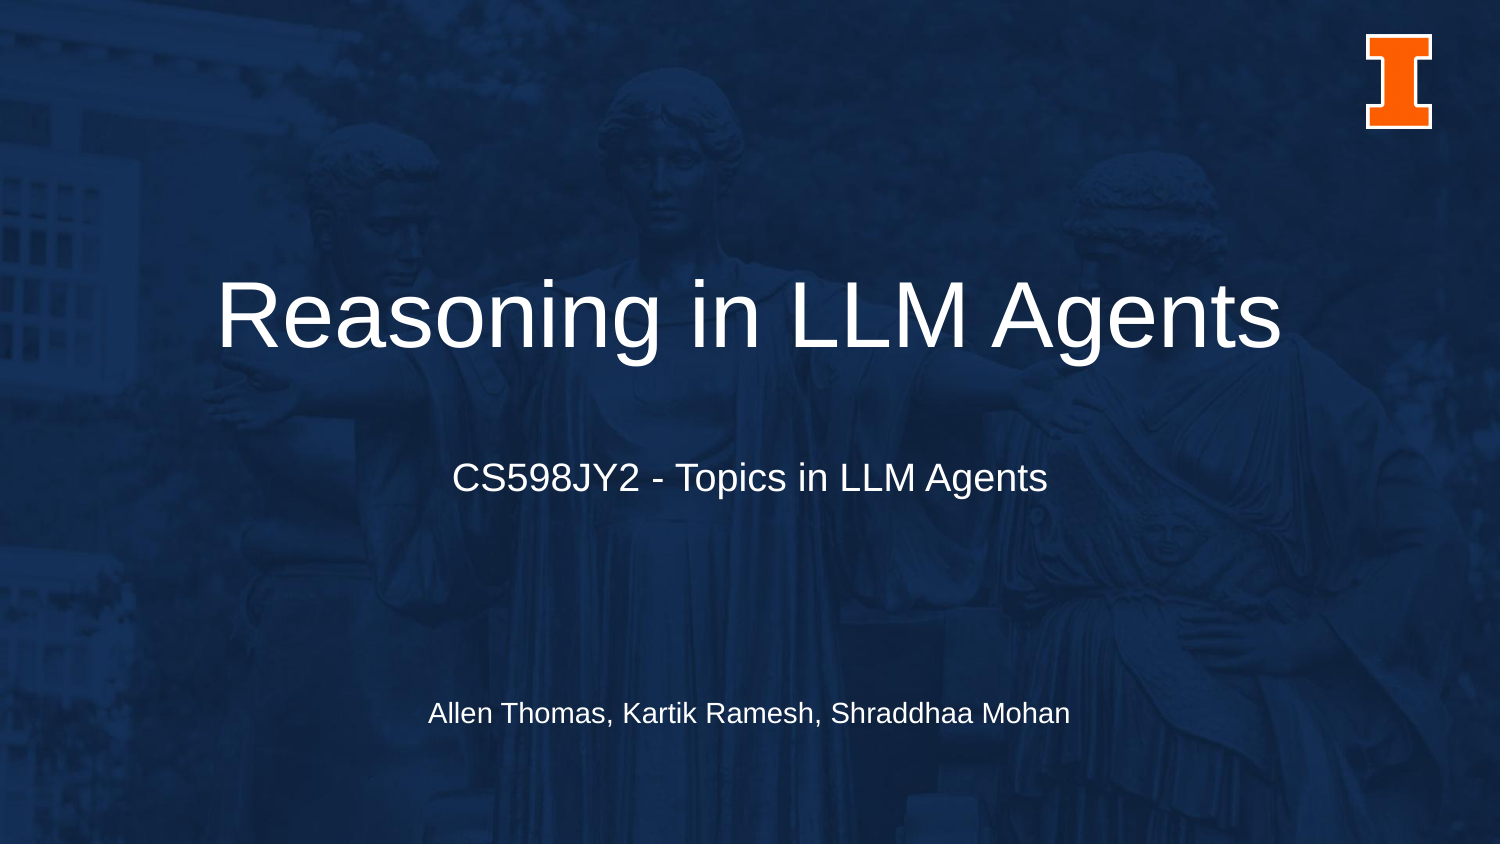

# Reasoning in LLM Agents
CS598JY2 - Topics in LLM Agents
Allen Thomas, Kartik Ramesh, Shraddhaa Mohan